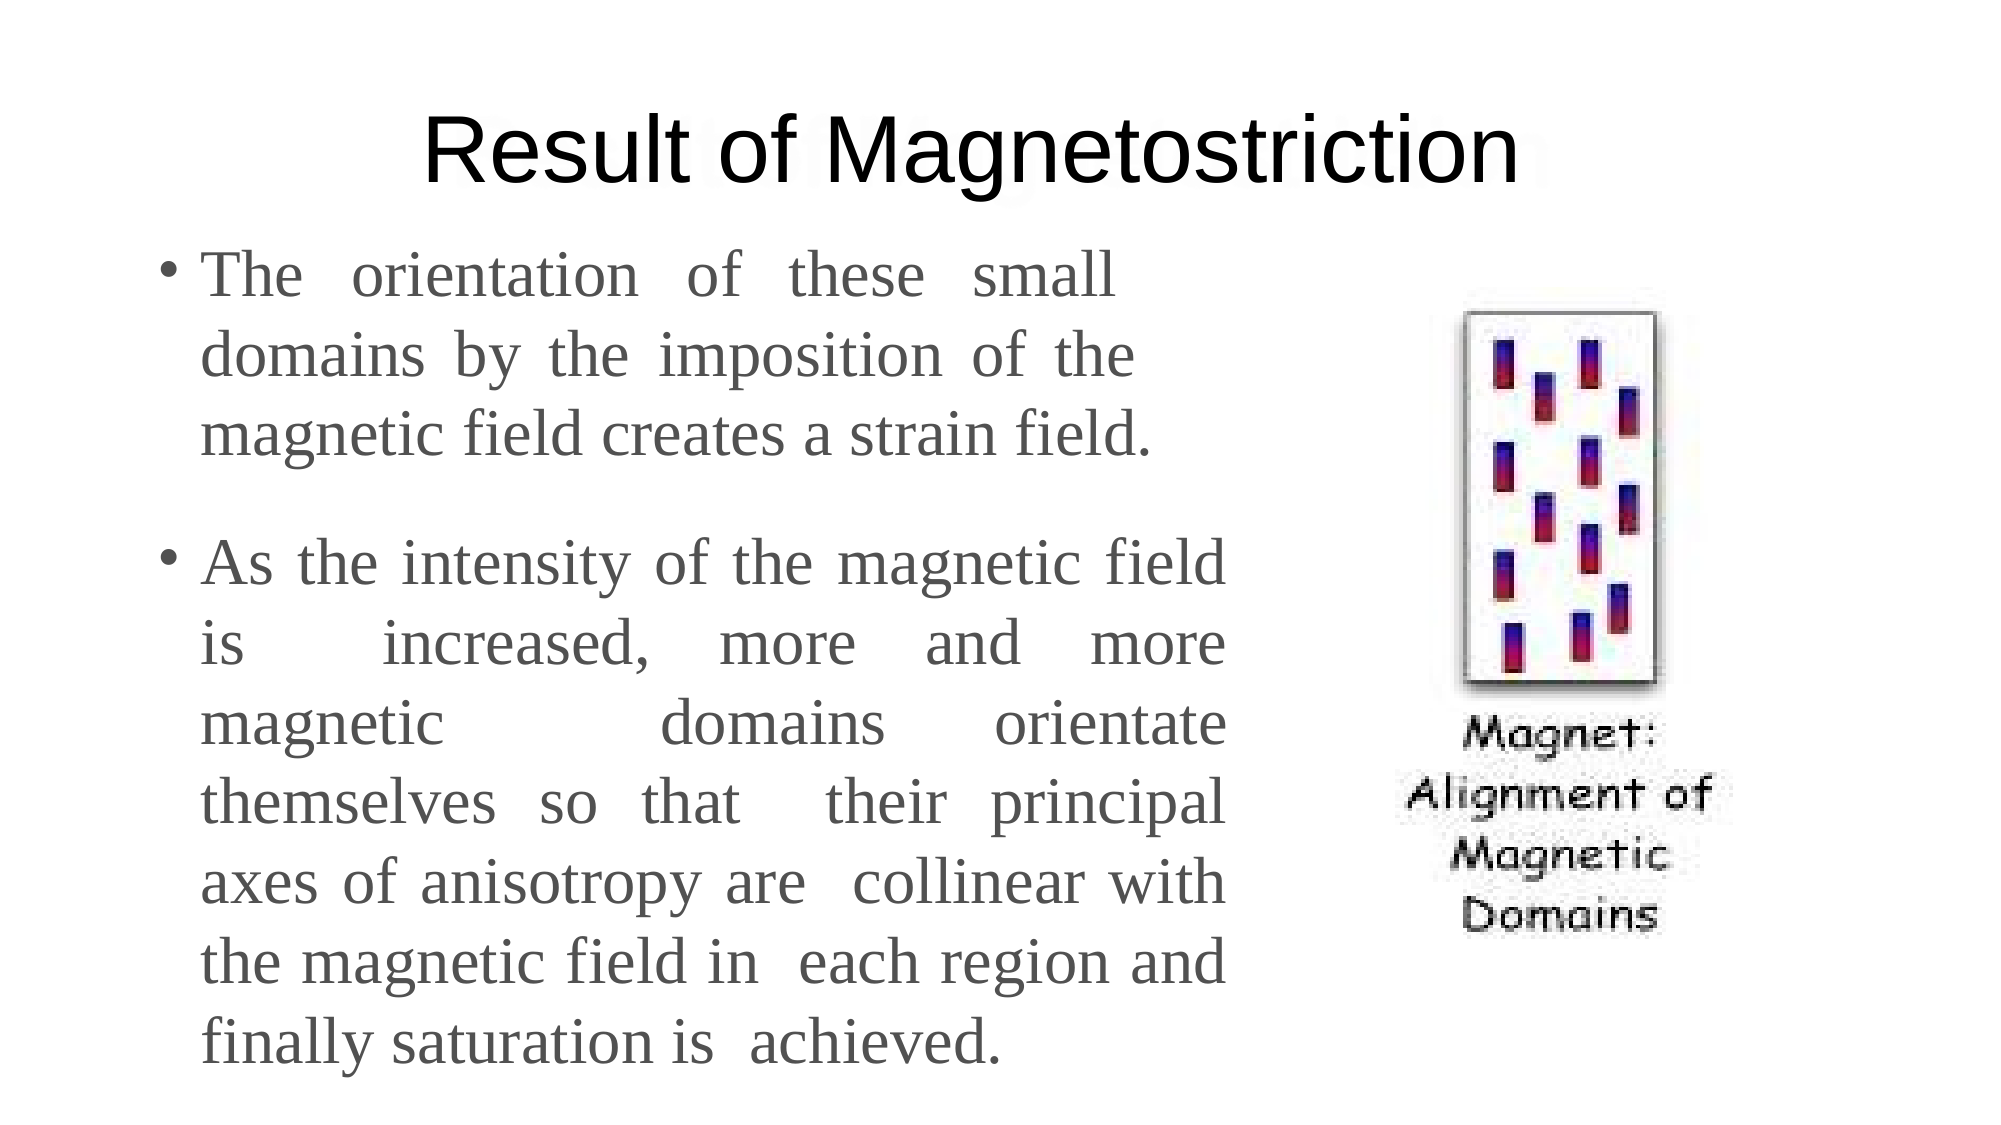

# Result of Magnetostriction
The orientation of these small  domains by the imposition of the  magnetic field creates a strain field.
As the intensity of the magnetic field is  increased, more and more magnetic  domains orientate themselves so that  their principal axes of anisotropy are  collinear with the magnetic field in  each region and finally saturation is  achieved.